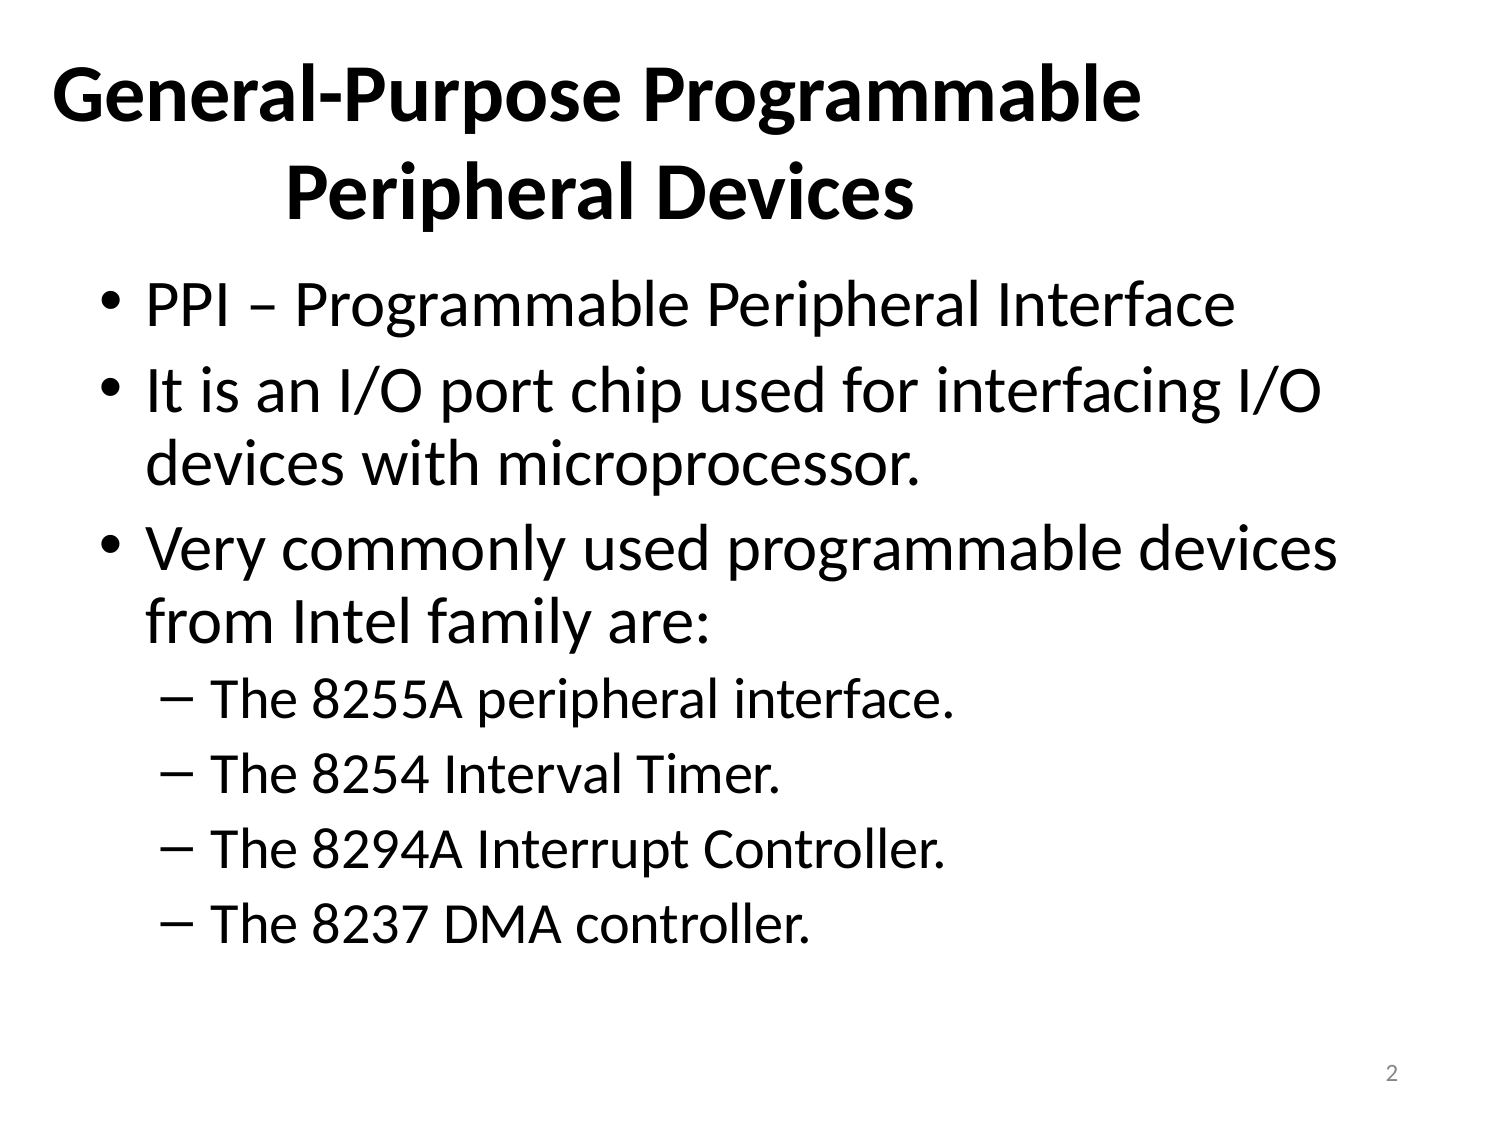

# General-Purpose Programmable Peripheral Devices
PPI – Programmable Peripheral Interface
It is an I/O port chip used for interfacing I/O devices with microprocessor.
Very commonly used programmable devices from Intel family are:
The 8255A peripheral interface.
The 8254 Interval Timer.
The 8294A Interrupt Controller.
The 8237 DMA controller.
2